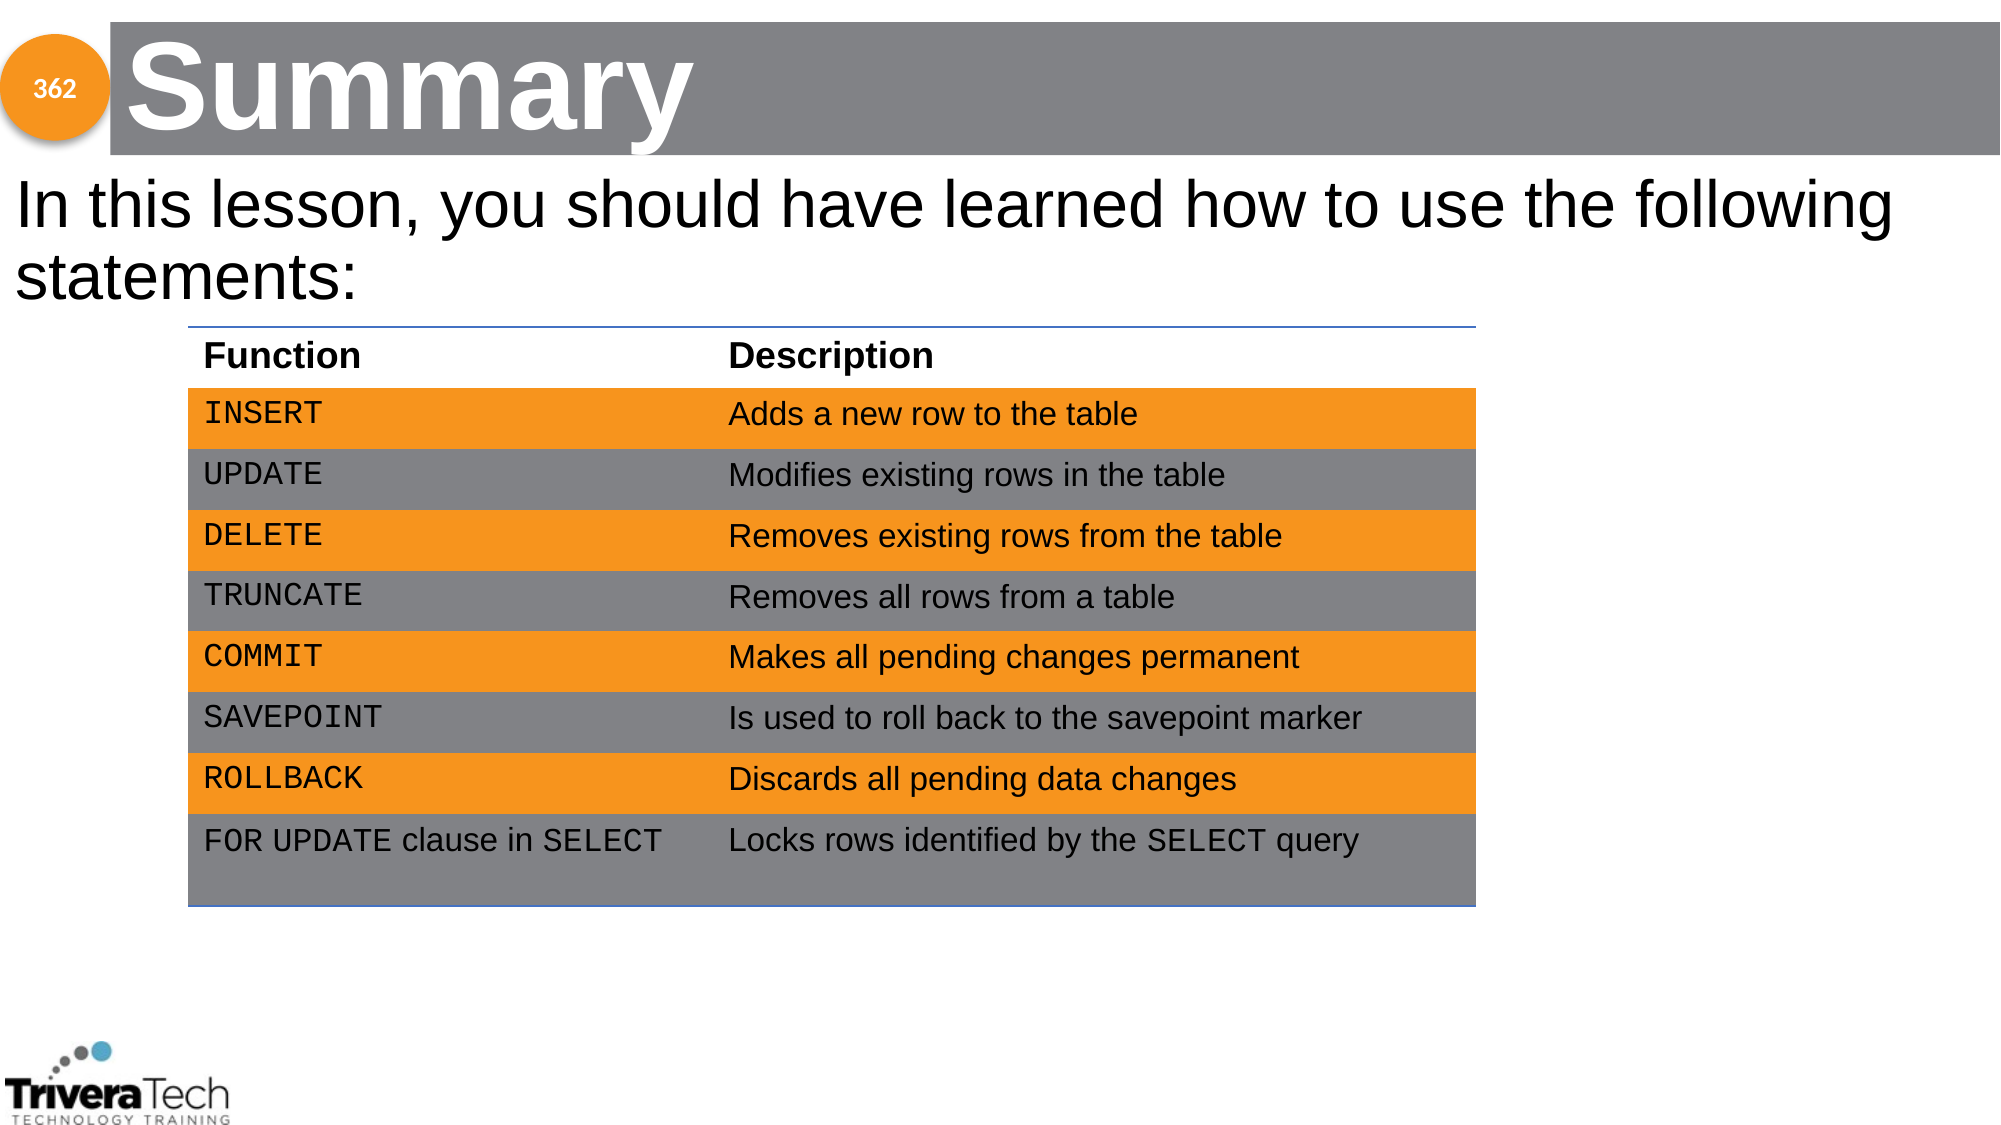

# Summary
362
In this lesson, you should have learned how to use the following statements:

| Function | Description |
| --- | --- |
| INSERT | Adds a new row to the table |
| UPDATE | Modifies existing rows in the table |
| DELETE | Removes existing rows from the table |
| TRUNCATE | Removes all rows from a table |
| COMMIT | Makes all pending changes permanent |
| SAVEPOINT | Is used to roll back to the savepoint marker |
| ROLLBACK | Discards all pending data changes |
| FOR UPDATE clause in SELECT | Locks rows identified by the SELECT query |